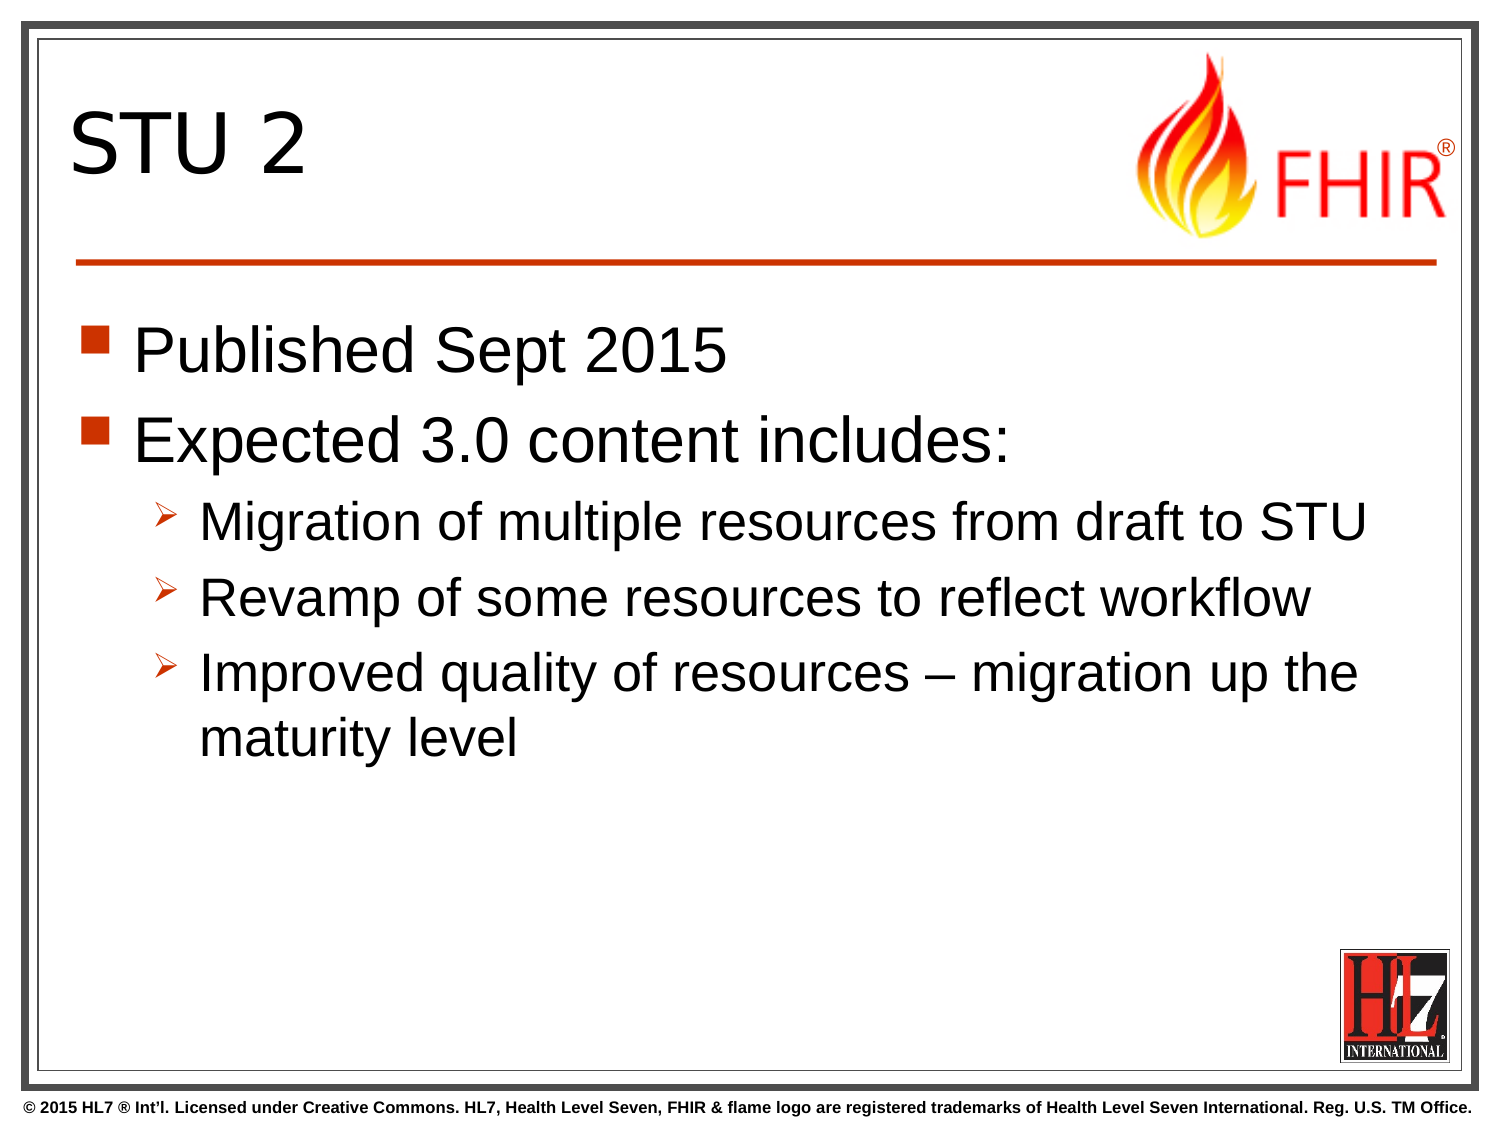

# STU 2
Published Sept 2015
Expected 3.0 content includes:
Migration of multiple resources from draft to STU
Revamp of some resources to reflect workflow
Improved quality of resources – migration up the maturity level